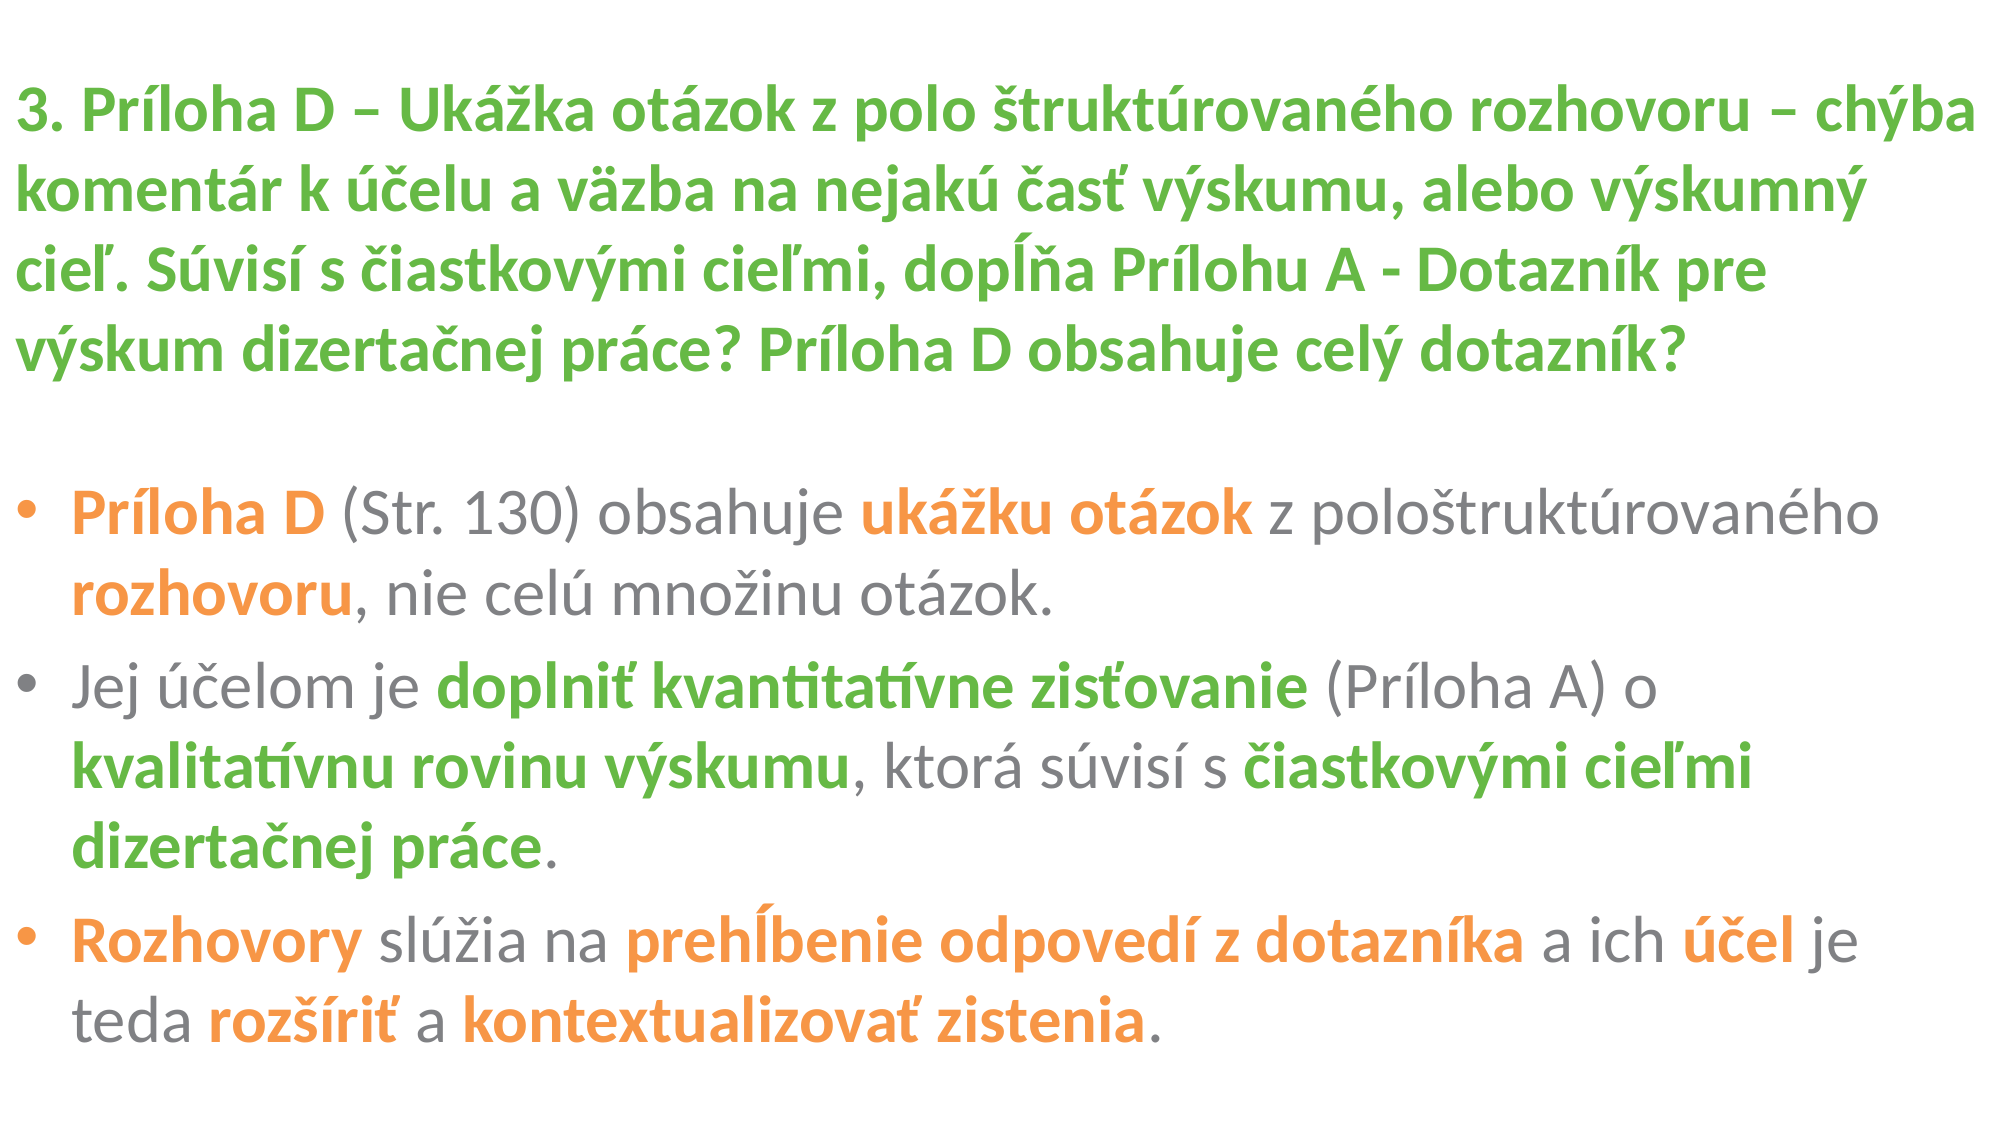

# 3. Príloha D – Ukážka otázok z polo štruktúrovaného rozhovoru – chýba komentár k účelu a väzba na nejakú časť výskumu, alebo výskumný cieľ. Súvisí s čiastkovými cieľmi, dopĺňa Prílohu A - Dotazník pre výskum dizertačnej práce? Príloha D obsahuje celý dotazník?
Príloha D (Str. 130) obsahuje ukážku otázok z pološtruktúrovaného rozhovoru, nie celú množinu otázok.
Jej účelom je doplniť kvantitatívne zisťovanie (Príloha A) o kvalitatívnu rovinu výskumu, ktorá súvisí s čiastkovými cieľmi dizertačnej práce.
Rozhovory slúžia na prehĺbenie odpovedí z dotazníka a ich účel je teda rozšíriť a kontextualizovať zistenia.
41